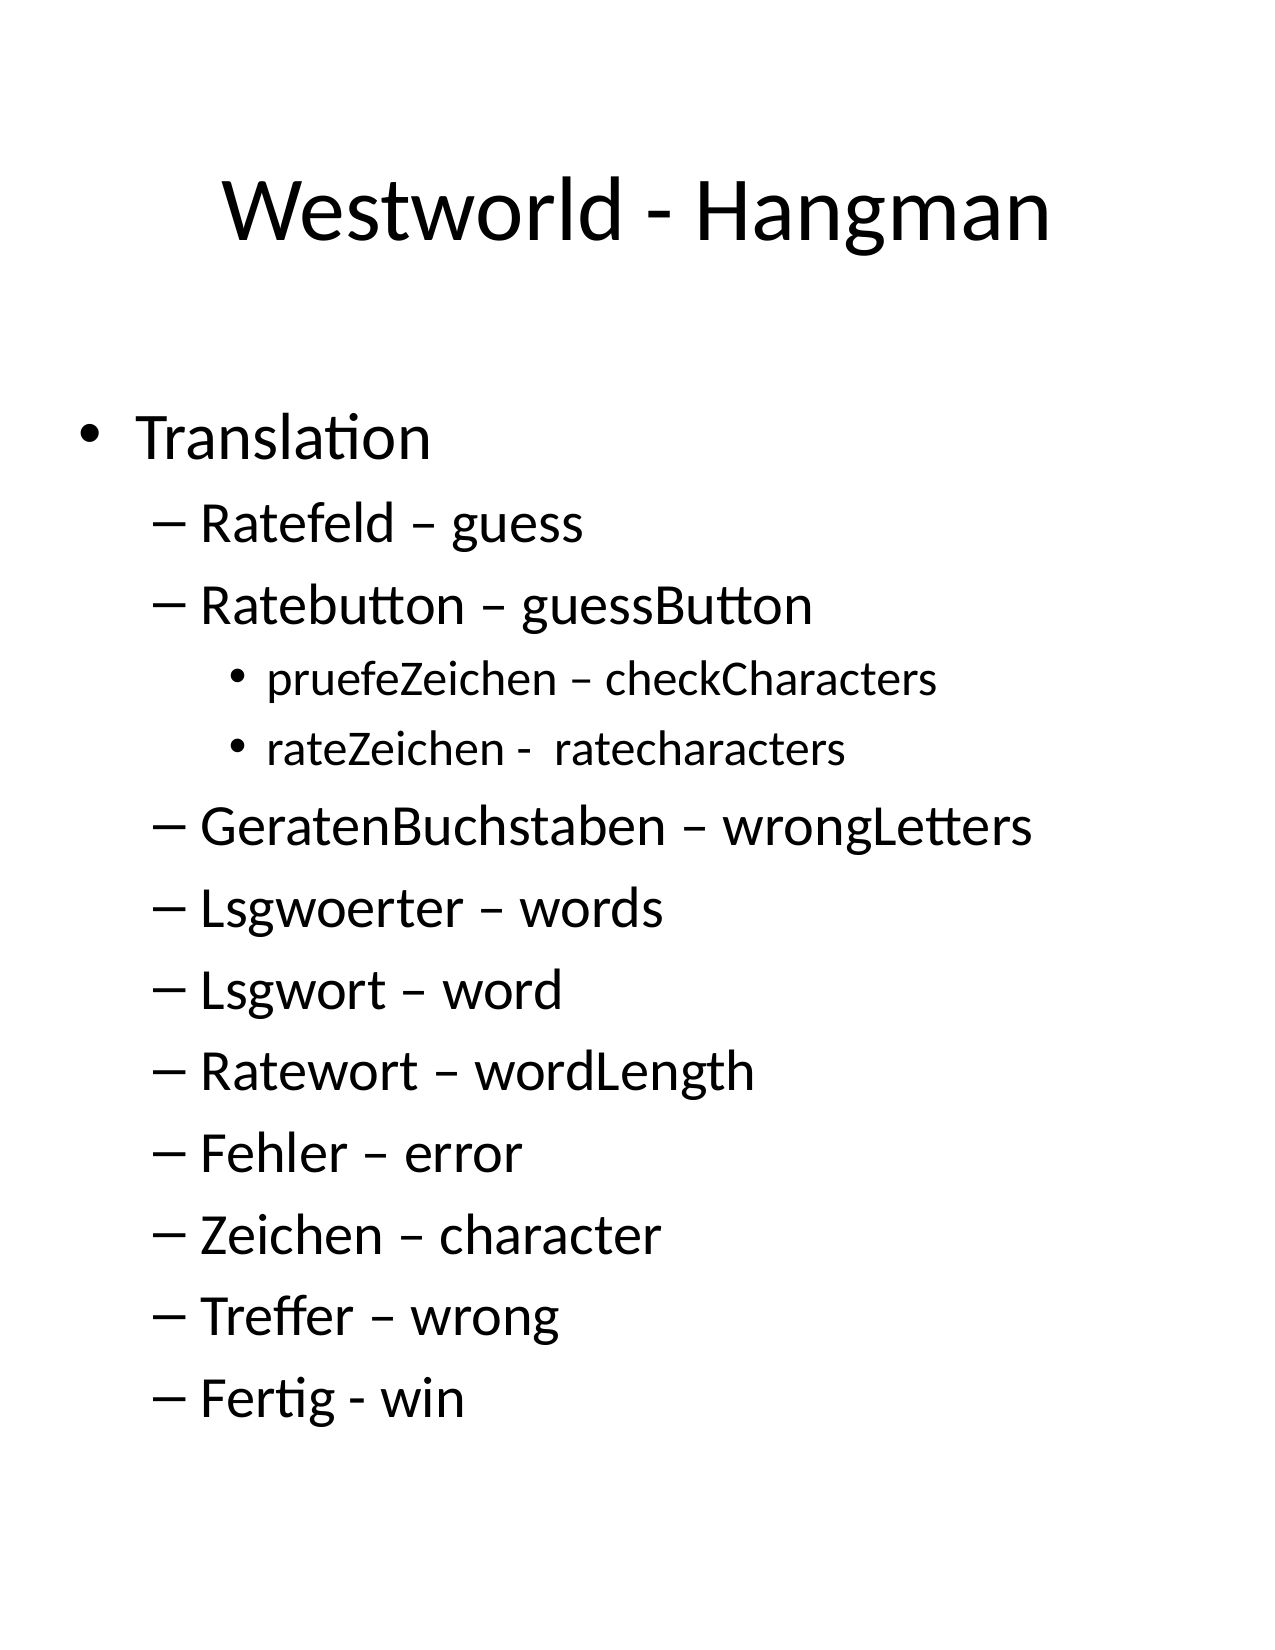

# Westworld - Hangman
Translation
Ratefeld – guess
Ratebutton – guessButton
pruefeZeichen – checkCharacters
rateZeichen -  ratecharacters
GeratenBuchstaben – wrongLetters
Lsgwoerter – words
Lsgwort – word
Ratewort – wordLength
Fehler – error
Zeichen – character
Treffer – wrong
Fertig - win